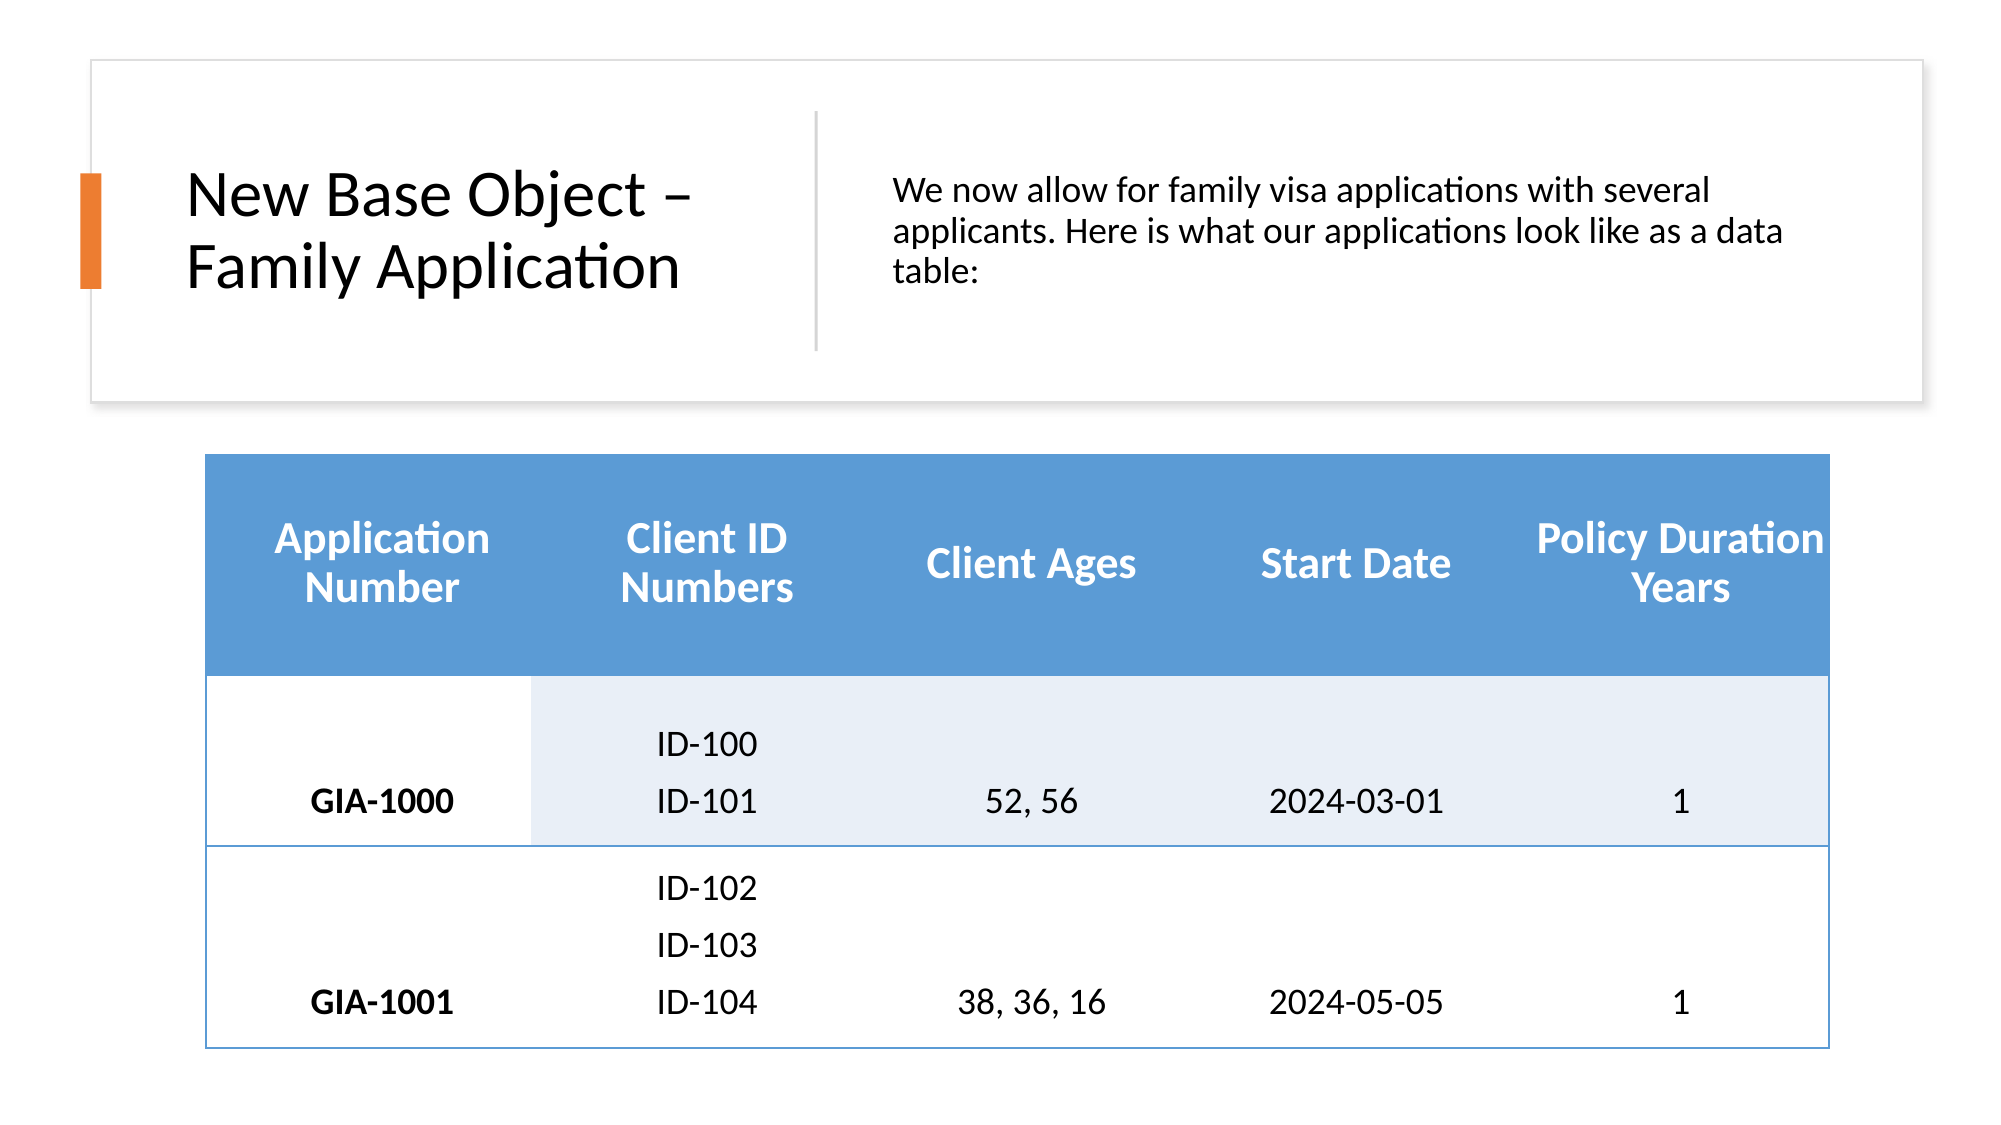

# New Base Object – Family Application
We now allow for family visa applications with several applicants. Here is what our applications look like as a data table:

| Application Number | Client ID Numbers | Client Ages | Start Date | Policy Duration Years |
| --- | --- | --- | --- | --- |
| GIA-1000 | ID-100 ID-101 | 52, 56 | 2024-03-01 | 1 |
| GIA-1001 | ID-102 ID-103 ID-104 | 38, 36, 16 | 2024-05-05 | 1 |